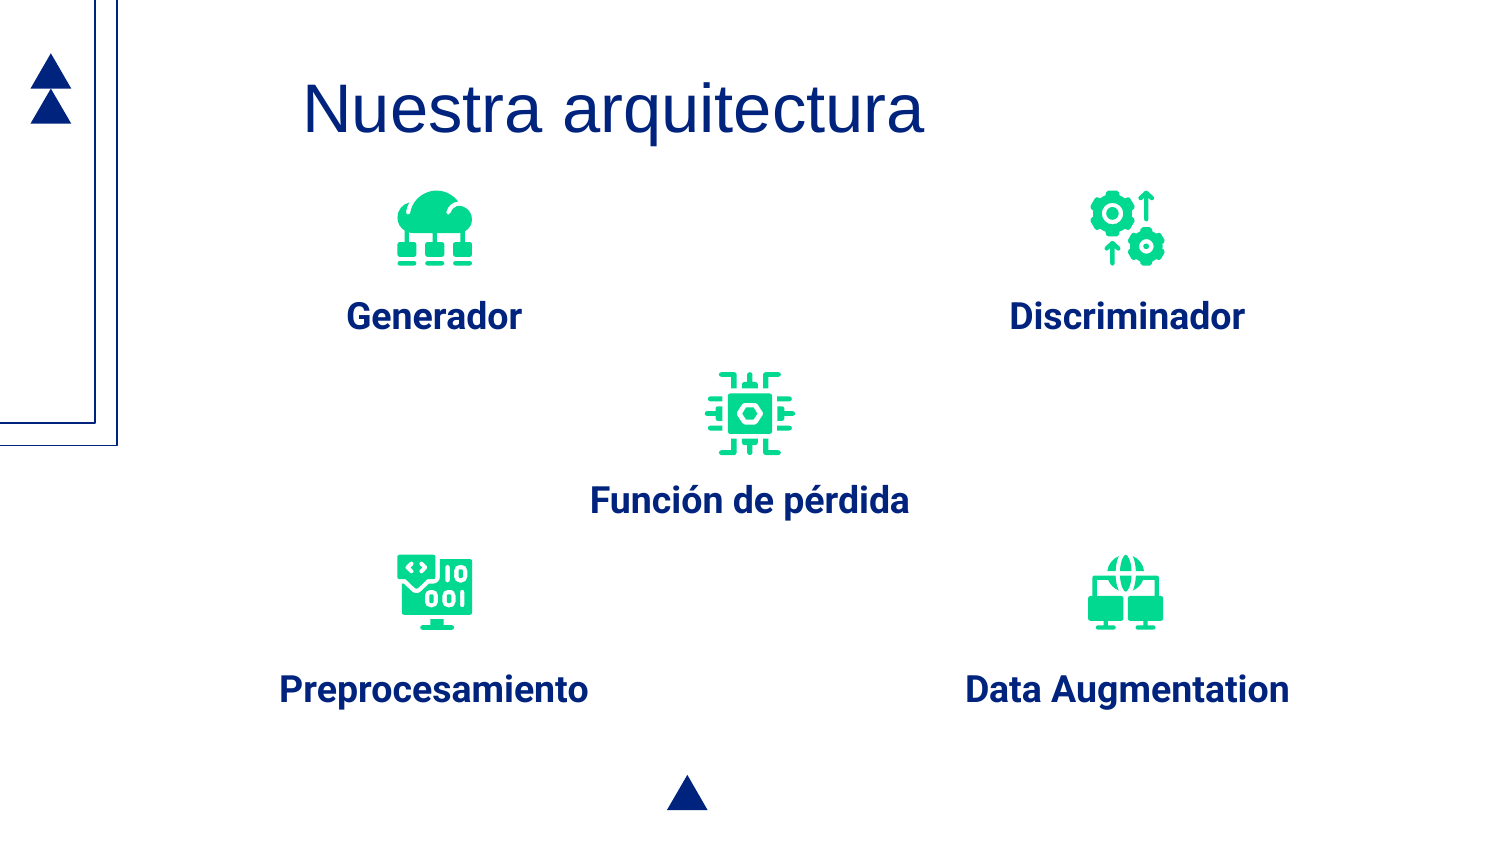

# Nuestra arquitectura

Discriminador
Generador

Función de pérdida

Preprocesamiento
Data Augmentation